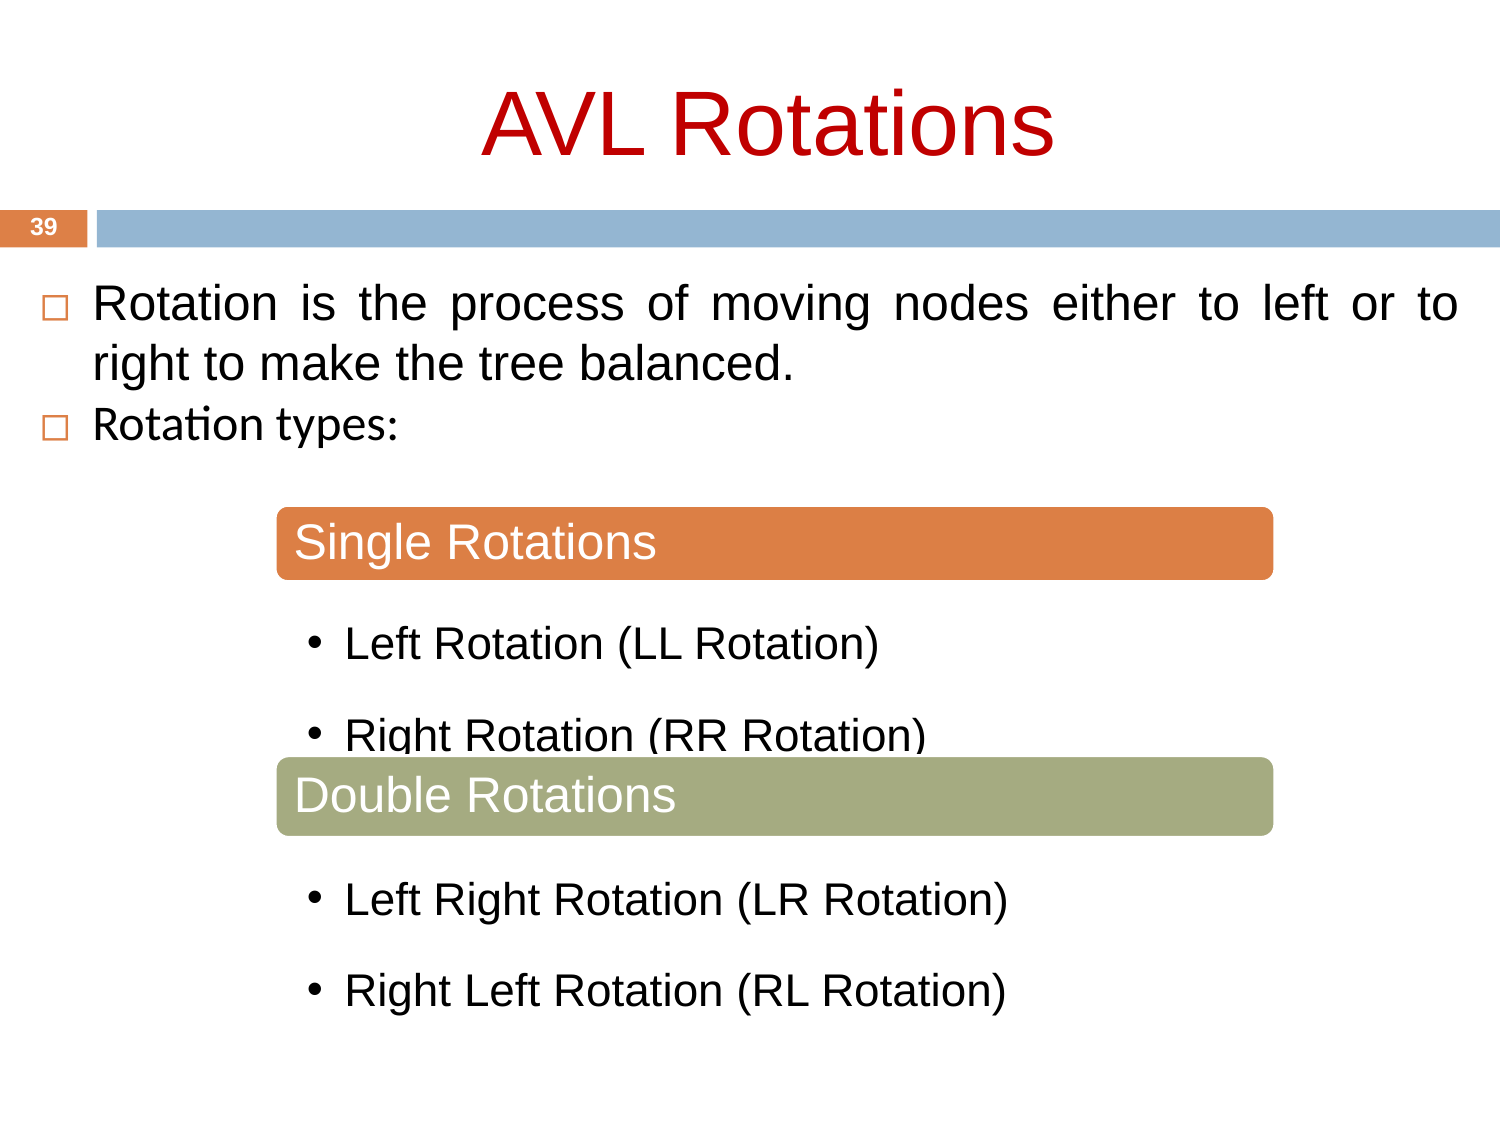

# AVL Rotations
39
Rotation is the process of moving nodes either to left or to right to make the tree balanced.
Rotation types:

Single Rotations

Left Rotation (LL Rotation)
Right Rotation (RR Rotation)

Double Rotations

Left Right Rotation (LR Rotation)
Right Left Rotation (RL Rotation)